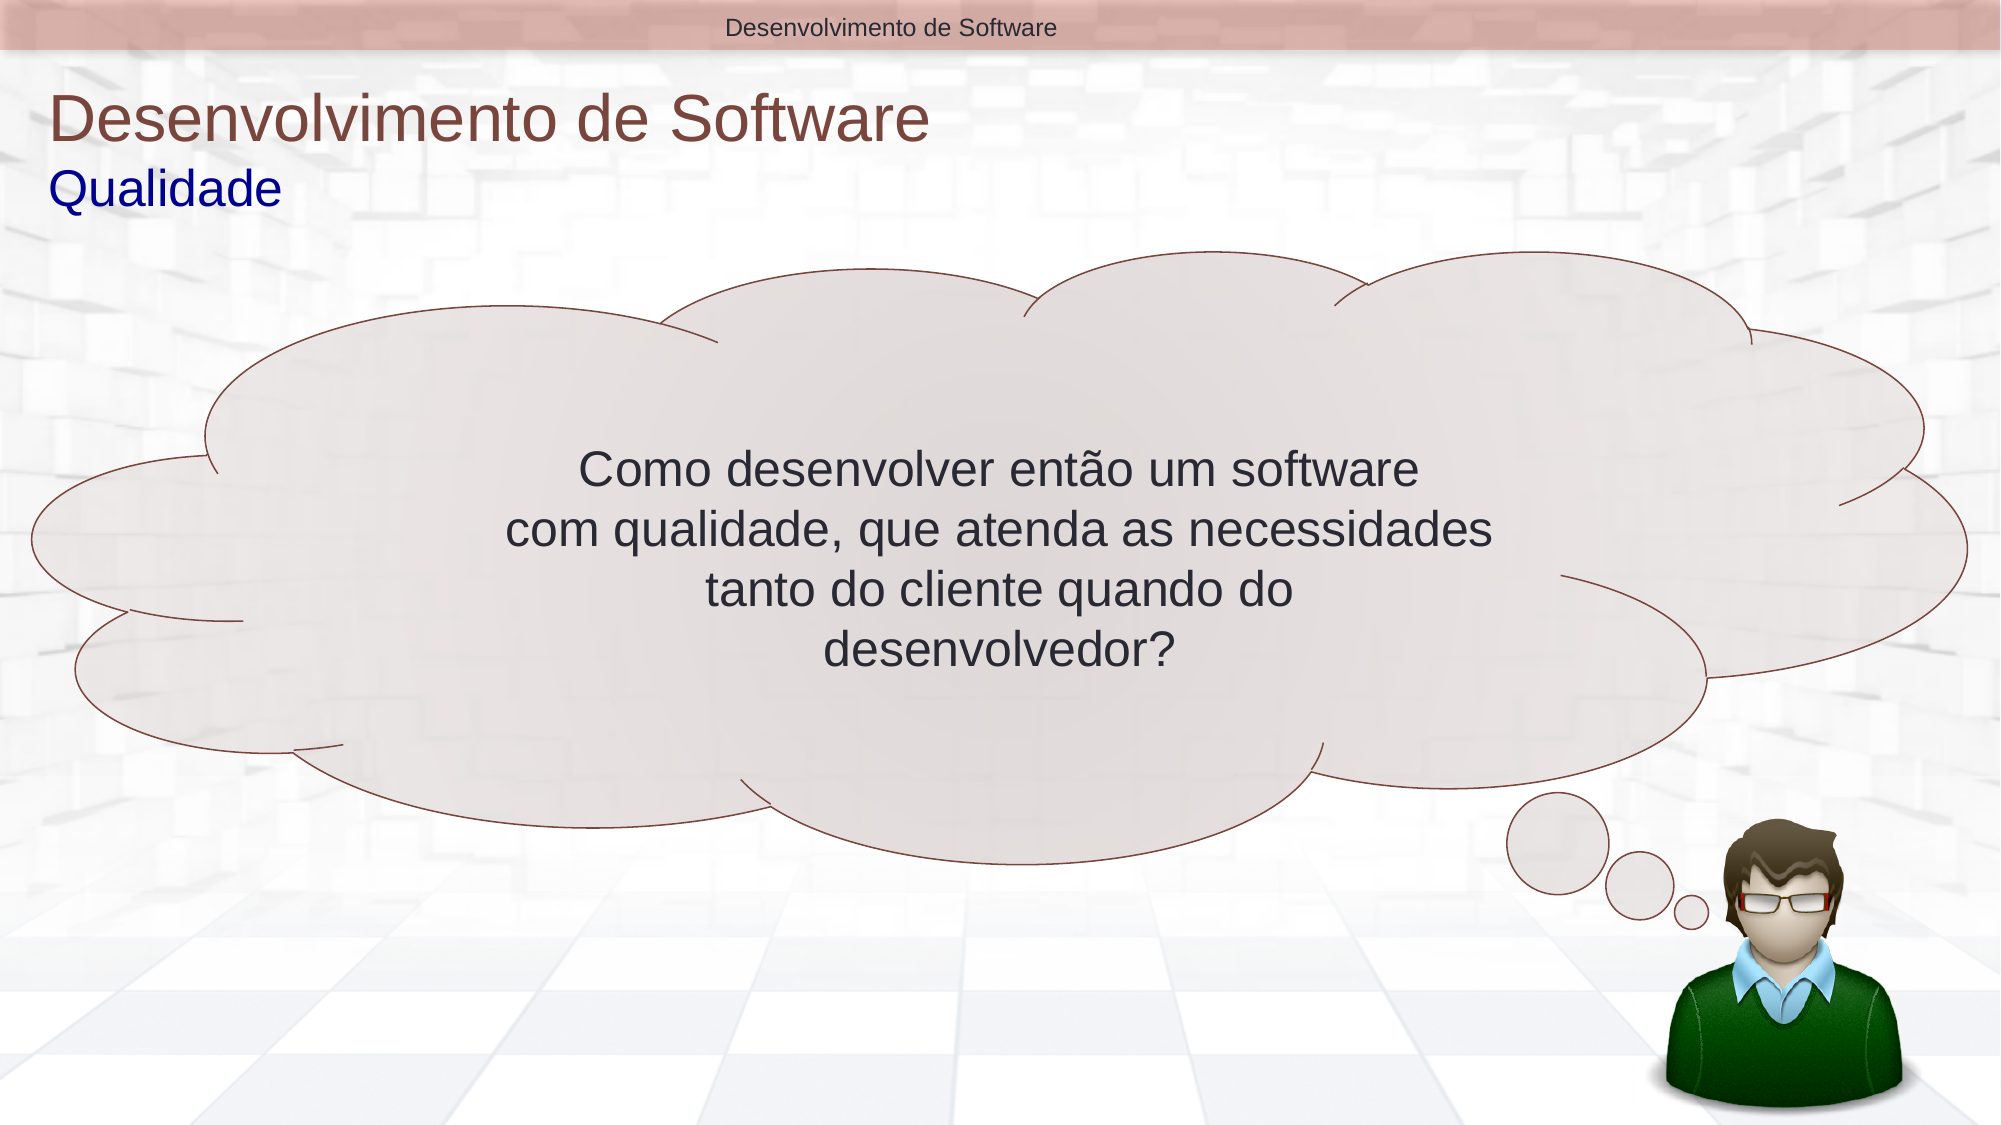

Desenvolvimento de Software
# Desenvolvimento de Software Qualidade
Como desenvolver então um software
com qualidade, que atenda as necessidades
tanto do cliente quando do
desenvolvedor?